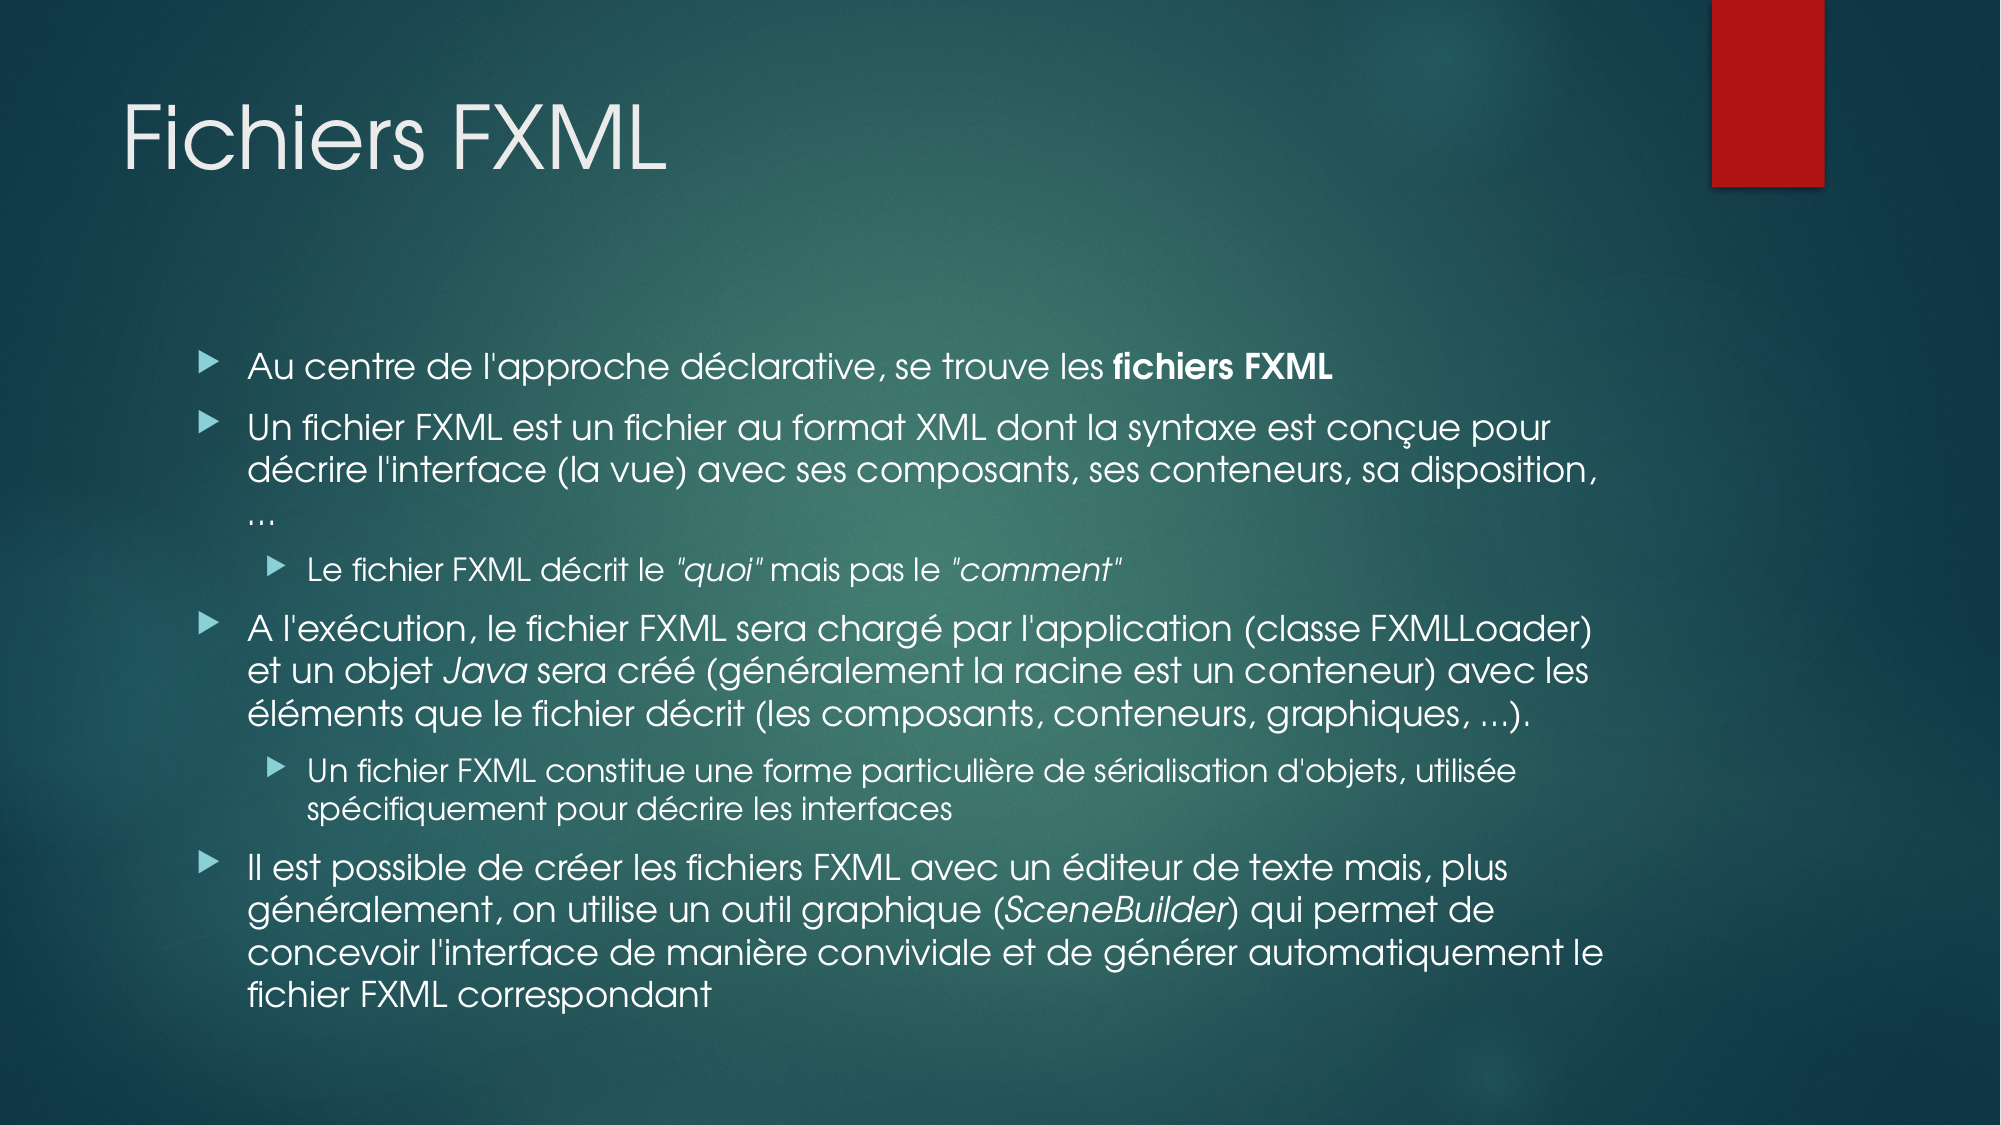

# Fichiers FXML
Au centre de l'approche déclarative, se trouve les fichiers FXML
Un fichier FXML est un fichier au format XML dont la syntaxe est conçue pour décrire l'interface (la vue) avec ses composants, ses conteneurs, sa disposition, …
Le fichier FXML décrit le "quoi" mais pas le "comment"
A l'exécution, le fichier FXML sera chargé par l'application (classe FXMLLoader) et un objet Java sera créé (généralement la racine est un conteneur) avec les éléments que le fichier décrit (les composants, conteneurs, graphiques, …).
Un fichier FXML constitue une forme particulière de sérialisation d'objets, utilisée spécifiquement pour décrire les interfaces
Il est possible de créer les fichiers FXML avec un éditeur de texte mais, plus généralement, on utilise un outil graphique (SceneBuilder) qui permet de concevoir l'interface de manière conviviale et de générer automatiquement le fichier FXML correspondant